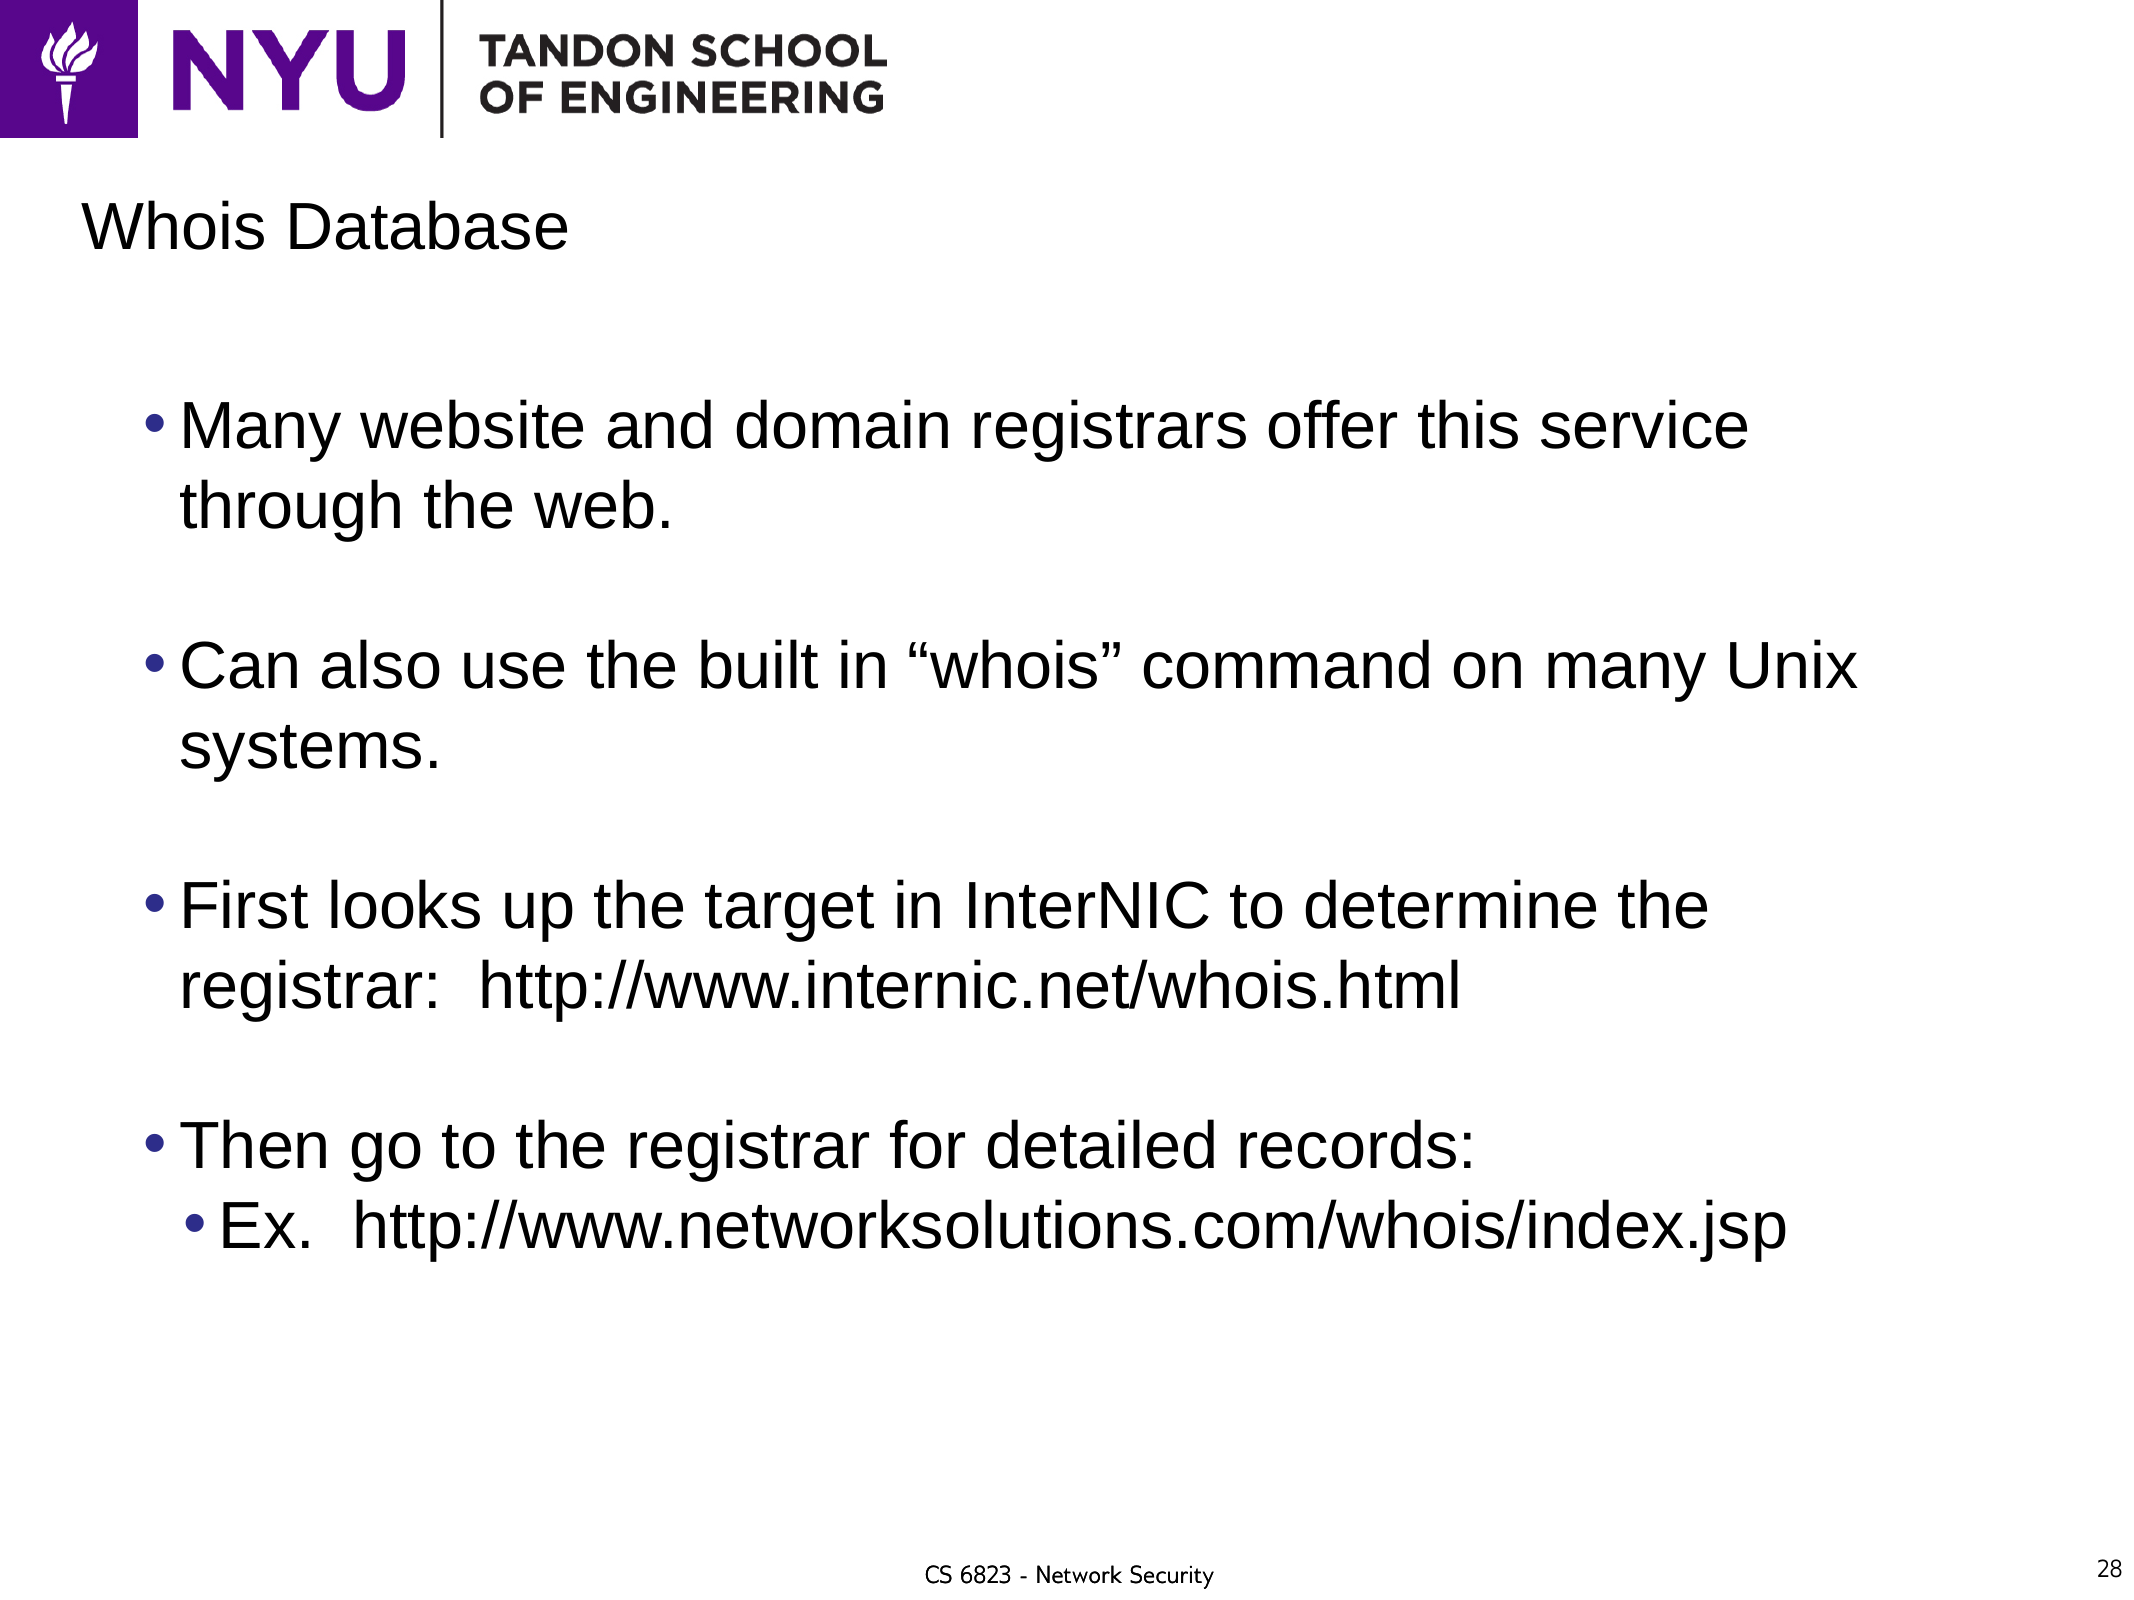

# Whois Database
Many website and domain registrars offer this service through the web.

Can also use the built in “whois” command on many Unix systems.

First looks up the target in InterNIC to determine the registrar:  http://www.internic.net/whois.html

Then go to the registrar for detailed records:
Ex.  http://www.networksolutions.com/whois/index.jsp
28
CS 6823 - Network Security